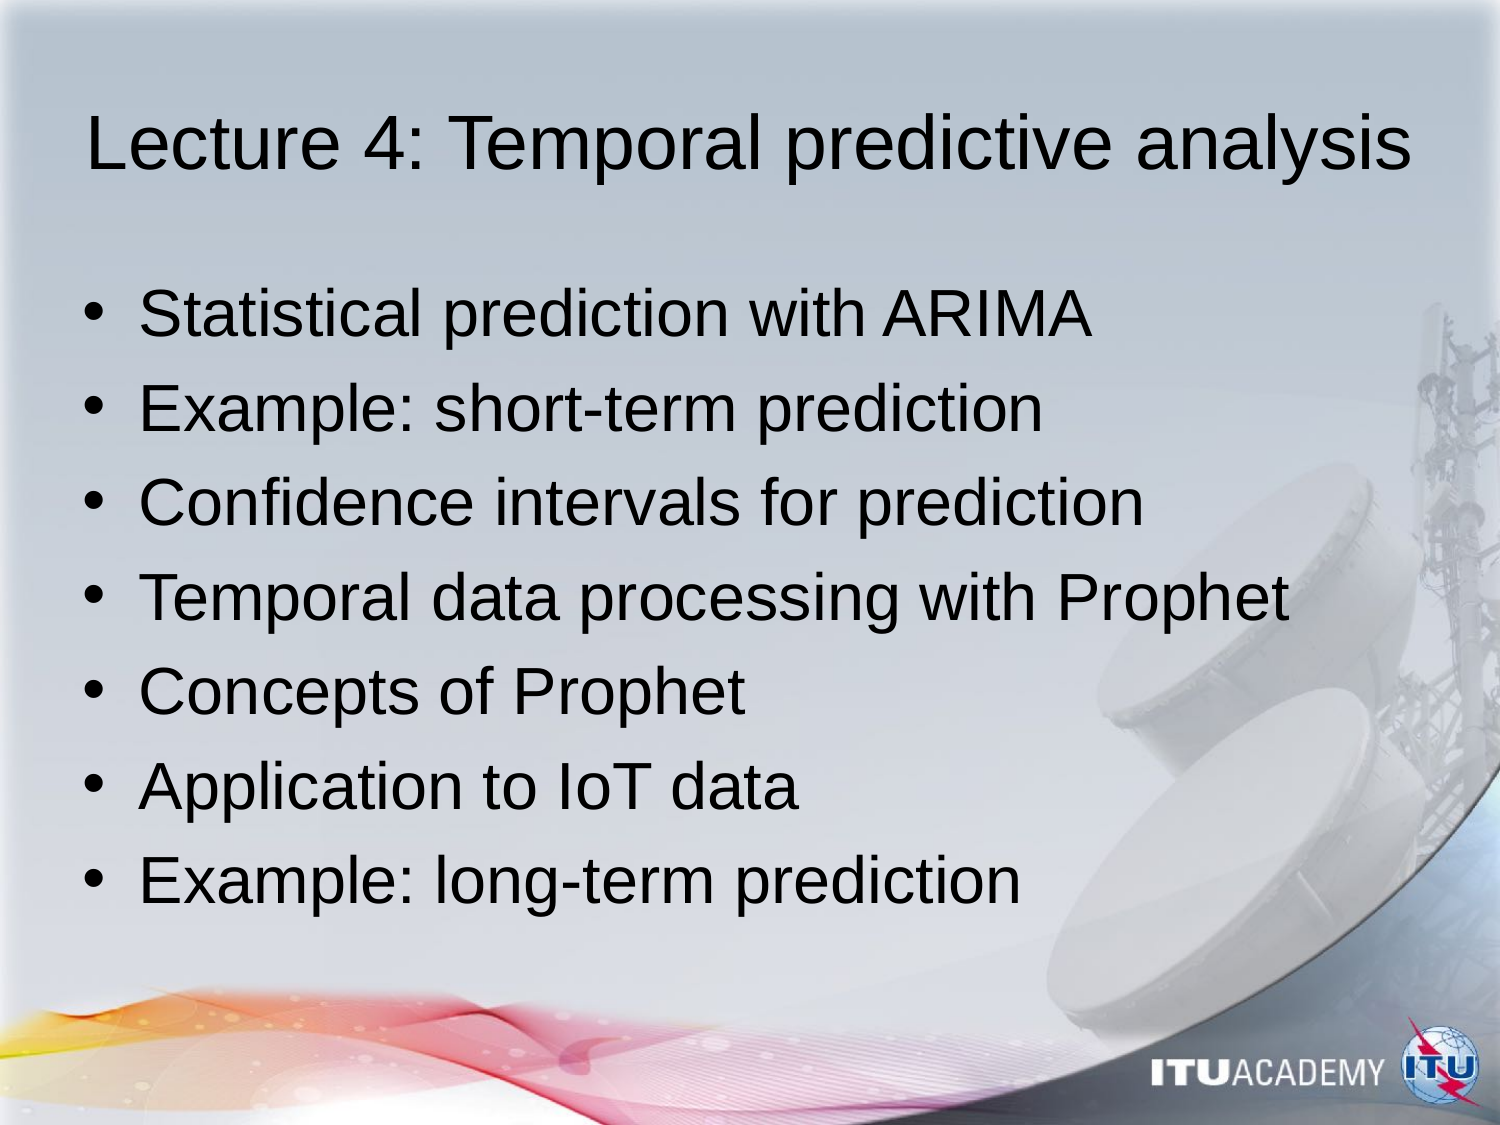

# Lecture 4: Temporal predictive analysis
Statistical prediction with ARIMA
Example: short-term prediction
Confidence intervals for prediction
Temporal data processing with Prophet
Concepts of Prophet
Application to IoT data
Example: long-term prediction